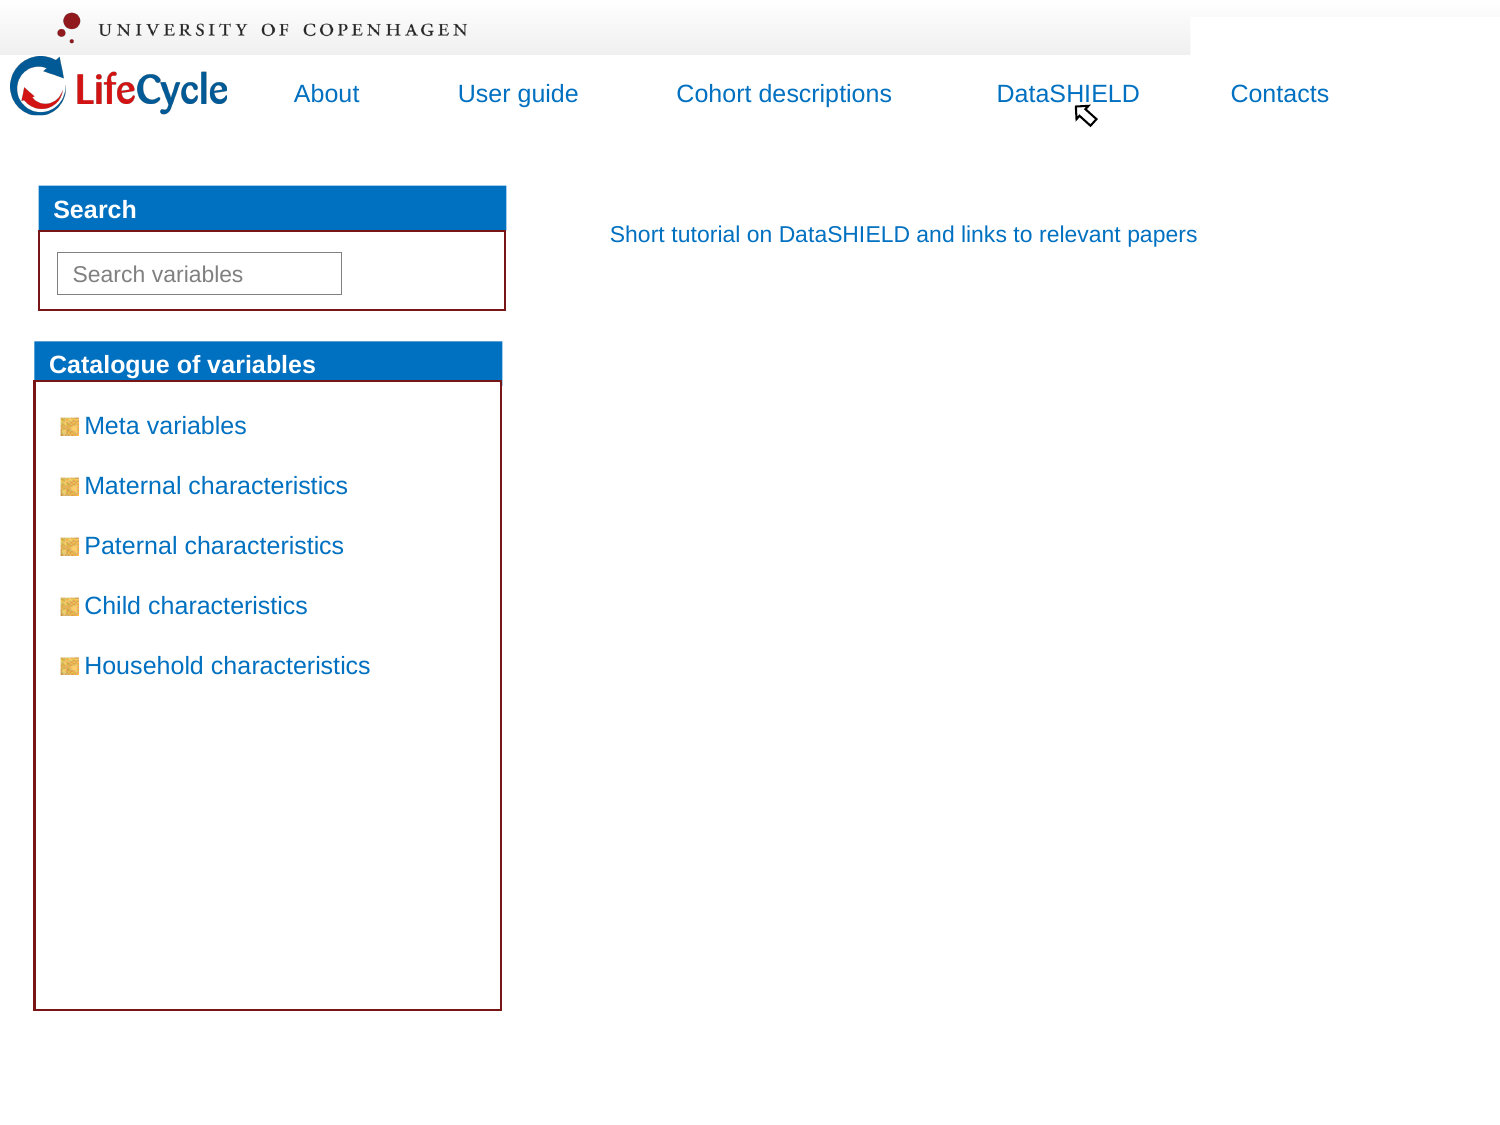

Search

Search variables
Short tutorial on DataSHIELD and links to relevant papers
Catalogue of variables

Meta variables

Maternal characteristics

Paternal characteristics

Child characteristics

Household characteristics